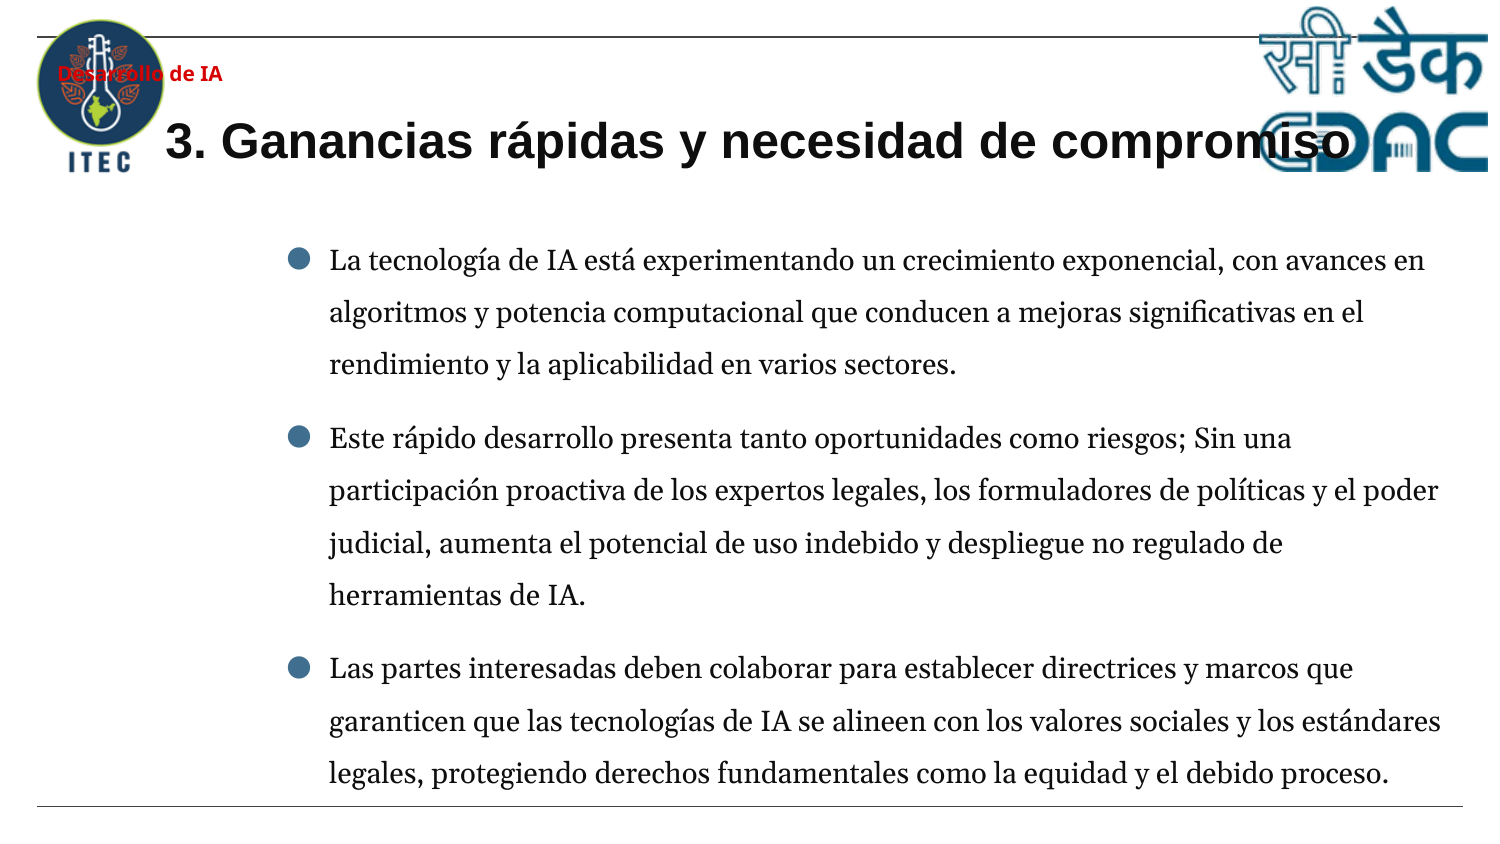

Desarrollo de IA
# 3. Ganancias rápidas y necesidad de compromiso
La tecnología de IA está experimentando un crecimiento exponencial, con avances en algoritmos y potencia computacional que conducen a mejoras significativas en el rendimiento y la aplicabilidad en varios sectores.
Este rápido desarrollo presenta tanto oportunidades como riesgos; Sin una participación proactiva de los expertos legales, los formuladores de políticas y el poder judicial, aumenta el potencial de uso indebido y despliegue no regulado de herramientas de IA.
Las partes interesadas deben colaborar para establecer directrices y marcos que garanticen que las tecnologías de IA se alineen con los valores sociales y los estándares legales, protegiendo derechos fundamentales como la equidad y el debido proceso.